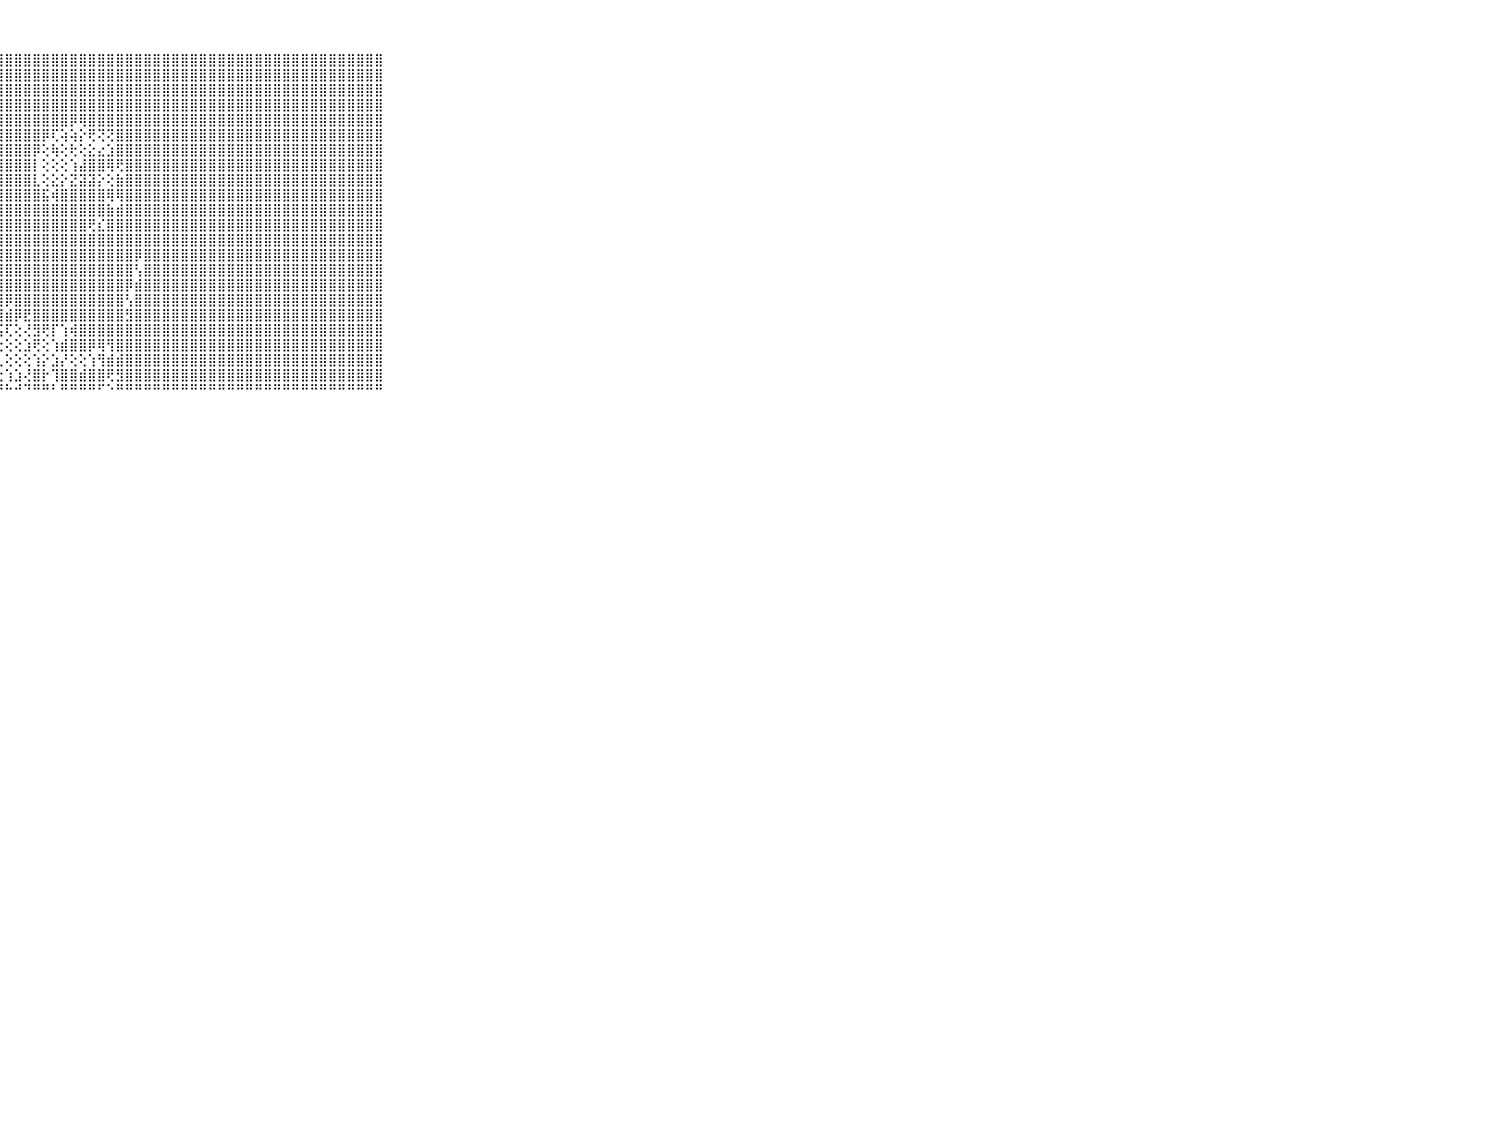

⠀⠀⠀⠀⠀⠀⠀⠀⠀⠀⠀⣿⣿⣿⣿⣿⣿⣿⣿⣿⣿⣿⣿⣿⣿⣿⣿⣿⣿⣿⣿⣿⣿⣿⣿⣿⣿⣿⣿⣿⣿⣿⣿⣿⣿⣿⣿⣿⣿⣿⣿⣿⣿⣿⣿⣿⣿⣿⣿⣿⣿⣿⣿⣿⣿⣿⣿⣿⣿⠀⠀⠀⠀⠀⠀⠀⠀⠀⠀⠀⠀
⠀⠀⠀⠀⠀⠀⠀⠀⠀⠀⠀⣿⣿⣿⣿⣿⣿⣿⣿⣿⣿⣿⣿⣿⣿⣿⣿⣿⣿⣿⣿⣿⣿⣿⣿⣿⣿⣿⣿⣿⣿⣿⣿⣿⣿⣿⣿⣿⣿⣿⣿⣿⣿⣿⣿⣿⣿⣿⣿⣿⣿⣿⣿⣿⣿⣿⣿⣿⣿⠀⠀⠀⠀⠀⠀⠀⠀⠀⠀⠀⠀
⠀⠀⠀⠀⠀⠀⠀⠀⠀⠀⠀⣿⣿⣿⣿⣿⣿⣿⣿⣿⣿⣿⣿⣿⣿⣿⣿⣿⣿⣿⣿⣿⣿⣿⣿⣿⣿⣿⣿⣿⣿⣿⣿⣿⣿⣿⣿⣿⣿⣿⣿⣿⣿⣿⣿⣿⣿⣿⣿⣿⣿⣿⣿⣿⣿⣿⣿⣿⣿⠀⠀⠀⠀⠀⠀⠀⠀⠀⠀⠀⠀
⠀⠀⠀⠀⠀⠀⠀⠀⠀⠀⠀⣿⣿⣿⣿⣿⣿⣿⣿⣿⣿⣿⣿⣿⣿⣿⣿⣿⣿⣿⣿⣿⣿⣿⣿⣿⣿⣿⣿⣿⣿⣿⣿⣿⣿⣿⣿⣿⣿⣿⣿⣿⣿⣿⣿⣿⣿⣿⣿⣿⣿⣿⣿⣿⣿⣿⣿⣿⣿⠀⠀⠀⠀⠀⠀⠀⠀⠀⠀⠀⠀
⠀⠀⠀⠀⠀⠀⠀⠀⠀⠀⠀⣿⣿⣿⣿⣿⣿⣿⣿⣿⣿⣿⣿⣿⣿⣿⣿⣿⣿⣿⣿⣿⣿⣿⣿⡿⢿⣿⣿⣿⣿⣿⣿⣿⣿⣿⣿⣿⣿⣿⣿⣿⣿⣿⣿⣿⣿⣿⣿⣿⣿⣿⣿⣿⣿⣿⣿⣿⣿⠀⠀⠀⠀⠀⠀⠀⠀⠀⠀⠀⠀
⠀⠀⠀⠀⠀⠀⠀⠀⠀⠀⠀⣿⣿⣿⣿⣿⣿⣿⣿⣿⣿⣿⣿⣿⣿⣿⣿⣿⣿⣿⣿⣿⡿⢏⢵⢵⡕⢟⢝⢝⣿⣿⣿⣿⣿⣿⣿⣿⣿⣿⣿⣿⣿⣿⣿⣿⣿⣿⣿⣿⣿⣿⣿⣿⣿⣿⣿⣿⣿⠀⠀⠀⠀⠀⠀⠀⠀⠀⠀⠀⠀
⠀⠀⠀⠀⠀⠀⠀⠀⠀⠀⠀⣿⣿⣿⣿⣿⣿⣿⣿⣿⣿⣿⣿⣿⣿⣿⣿⣿⣿⣿⣿⡿⢕⢷⢕⢗⢕⣕⣔⣱⣿⣿⣿⣿⣿⣿⣿⣿⣿⣿⣿⣿⣿⣿⣿⣿⣿⣿⣿⣿⣿⣿⣿⣿⣿⣿⣿⣿⣿⠀⠀⠀⠀⠀⠀⠀⠀⠀⠀⠀⠀
⠀⠀⠀⠀⠀⠀⠀⠀⠀⠀⠀⣿⣿⣿⣿⣿⣿⣿⣿⣿⣿⣿⣿⣿⣿⣿⣿⣿⣿⣿⣿⡇⢕⢕⢕⢱⣼⣿⣿⢿⢟⣿⣿⣿⣿⣿⣿⣿⣿⣿⣿⣿⣿⣿⣿⣿⣿⣿⣿⣿⣿⣿⣿⣿⣿⣿⣿⣿⣿⠀⠀⠀⠀⠀⠀⠀⠀⠀⠀⠀⠀
⠀⠀⠀⠀⠀⠀⠀⠀⠀⠀⠀⣿⣿⣿⣿⣿⣿⣿⣿⣿⣿⣿⣿⣿⣿⣿⣿⣿⣿⣿⣿⣇⢕⣕⡕⣝⣽⣽⡕⢕⣷⣿⣿⣿⣿⣿⣿⣿⣿⣿⣿⣿⣿⣿⣿⣿⣿⣿⣿⣿⣿⣿⣿⣿⣿⣿⣿⣿⣿⠀⠀⠀⠀⠀⠀⠀⠀⠀⠀⠀⠀
⠀⠀⠀⠀⠀⠀⠀⠀⠀⠀⠀⣿⣿⣿⣿⣿⣿⣿⣿⣿⣿⣿⣿⣿⣿⣿⣿⣿⣿⣿⣿⣿⣯⢾⣿⣿⣿⣿⣿⢿⢿⣿⣿⣿⣿⣿⣿⣿⣿⣿⣿⣿⣿⣿⣿⣿⣿⣿⣿⣿⣿⣿⣿⣿⣿⣿⣿⣿⣿⠀⠀⠀⠀⠀⠀⠀⠀⠀⠀⠀⠀
⠀⠀⠀⠀⠀⠀⠀⠀⠀⠀⠀⣿⣿⣿⣿⣿⣿⣿⣿⣿⣿⣿⣿⣿⣿⣿⣿⣿⣿⣿⣿⣿⣿⣿⣿⣿⣿⣿⣿⣷⣾⣿⣿⣿⣿⣿⣿⣿⣿⣿⣿⣿⣿⣿⣿⣿⣿⣿⣿⣿⣿⣿⣿⣿⣿⣿⣿⣿⣿⠀⠀⠀⠀⠀⠀⠀⠀⠀⠀⠀⠀
⠀⠀⠀⠀⠀⠀⠀⠀⠀⠀⠀⣿⣿⣿⣿⣿⣿⣿⣿⣿⣿⣿⣿⣿⣿⣿⣿⣿⣿⣿⣿⣿⣿⣿⣿⣿⣿⢟⣎⣿⣿⣿⣿⣿⣿⣿⣿⣿⣿⣿⣿⣿⣿⣿⣿⣿⣿⣿⣿⣿⣿⣿⣿⣿⣿⣿⣿⣿⣿⠀⠀⠀⠀⠀⠀⠀⠀⠀⠀⠀⠀
⠀⠀⠀⠀⠀⠀⠀⠀⠀⠀⠀⣿⣿⣿⣿⣿⣿⣿⣿⣿⣿⣿⣿⣿⣿⣿⣿⣿⣿⣿⣿⣿⣿⣿⣿⣿⣿⣿⣿⣿⣿⣿⣿⣿⣿⣿⣿⣿⣿⣿⣿⣿⣿⣿⣿⣿⣿⣿⣿⣿⣿⣿⣿⣿⣿⣿⣿⣿⣿⠀⠀⠀⠀⠀⠀⠀⠀⠀⠀⠀⠀
⠀⠀⠀⠀⠀⠀⠀⠀⠀⠀⠀⣿⣿⣿⣿⣿⣿⣿⣿⣿⣿⣿⣿⣿⣿⣿⣿⣿⣿⣿⣿⣿⣿⣿⣿⣿⣿⣿⣿⣿⣿⣿⡿⣿⣿⣿⣿⣿⣿⣿⣿⣿⣿⣿⣿⣿⣿⣿⣿⣿⣿⣿⣿⣿⣿⣿⣿⣿⣿⠀⠀⠀⠀⠀⠀⠀⠀⠀⠀⠀⠀
⠀⠀⠀⠀⠀⠀⠀⠀⠀⠀⠀⣿⣿⣿⣿⣿⣿⣿⣿⣿⣿⣿⣿⣿⣿⣿⣿⣿⣿⣿⣿⣿⣿⣿⣿⣿⣿⣿⣿⣿⣿⣿⢣⣿⣿⣿⣿⣿⣿⣿⣿⣿⣿⣿⣿⣿⣿⣿⣿⣿⣿⣿⣿⣿⣿⣿⣿⣿⣿⠀⠀⠀⠀⠀⠀⠀⠀⠀⠀⠀⠀
⠀⠀⠀⠀⠀⠀⠀⠀⠀⠀⠀⣿⣿⣿⣿⣿⣿⣿⣿⣿⣿⣿⣿⣿⣿⣿⣿⣿⣿⣿⣿⣿⣿⣿⣿⣿⣿⣿⣿⣿⣿⡿⣾⣿⣿⣿⣿⣿⣿⣿⣿⣿⣿⣿⣿⣿⣿⣿⣿⣿⣿⣿⣿⣿⣿⣿⣿⣿⣿⠀⠀⠀⠀⠀⠀⠀⠀⠀⠀⠀⠀
⠀⠀⠀⠀⠀⠀⠀⠀⠀⠀⠀⣿⣿⣿⣿⣿⣿⣿⣿⣿⣿⣿⡿⣿⣿⣿⣿⣿⡿⣿⣿⣿⣿⣿⣿⣿⣿⣿⣿⣿⣿⢣⣿⣿⣿⣿⣿⣿⣿⣿⣿⣿⣿⣿⣿⣿⣿⣿⣿⣿⣿⣿⣿⣿⣿⣿⣿⣿⣿⠀⠀⠀⠀⠀⠀⠀⠀⠀⠀⠀⠀
⠀⠀⠀⠀⠀⠀⠀⠀⠀⠀⠀⣿⣿⣿⣿⣿⣿⣿⣿⣿⣿⣿⣿⢟⣵⣵⣿⣿⣾⡿⣟⣿⣿⣿⣿⣿⣿⣿⣿⣿⣿⣻⣿⣿⣿⣿⣿⣿⣿⣿⣿⣿⣿⣿⣿⣿⣿⣿⣿⣿⣿⣿⣿⣿⣿⣿⣿⣿⣿⠀⠀⠀⠀⠀⠀⠀⠀⠀⠀⠀⠀
⠀⠀⠀⠀⠀⠀⠀⠀⠀⠀⠀⣿⣿⣿⣿⣿⣿⣿⣿⣿⣿⣿⣿⣿⡟⣿⣿⣯⢏⢕⢜⣻⢟⡏⢱⢾⣿⣿⣿⣿⣿⣿⣿⣿⣿⣿⣿⣿⣿⣿⣿⣿⣿⣿⣿⣿⣿⣿⣿⣿⣿⣿⣿⣿⣿⣿⣿⣿⣿⠀⠀⠀⠀⠀⠀⠀⠀⠀⠀⠀⠀
⠀⠀⠀⠀⠀⠀⠀⠀⠀⠀⠀⣿⣿⣿⣿⣿⣿⣿⣿⣿⣿⣿⣿⡿⡕⢝⢏⢕⢕⢕⣱⢟⢕⢱⣾⣿⣿⡿⢿⢻⣿⣿⣿⣿⣿⣿⣿⣿⣿⣿⣿⣿⣿⣿⣿⣿⣿⣿⣿⣿⣿⣿⣿⣿⣿⣿⣿⣿⣿⠀⠀⠀⠀⠀⠀⠀⠀⠀⠀⠀⠀
⠀⠀⠀⠀⠀⠀⠀⠀⠀⠀⠀⣿⣿⣿⣿⣿⣿⣿⣿⣿⣿⣿⣿⣿⣿⣷⣷⢇⢕⢕⢕⢱⡕⣱⡜⢕⢕⢱⢻⣾⣾⣿⣿⣿⣿⣿⣿⣿⣿⣿⣿⣿⣿⣿⣿⣿⣿⣿⣿⣿⣿⣿⣿⣿⣿⣿⣿⣿⣿⠀⠀⠀⠀⠀⠀⠀⠀⠀⠀⠀⠀
⠀⠀⠀⠀⠀⠀⠀⠀⠀⠀⠀⣿⣿⣿⣿⣿⣿⣿⣿⣿⣿⣿⣿⣿⣿⣿⣿⣕⢱⣱⢜⣿⡗⢹⣿⣿⣾⣿⣿⢟⣻⣿⣿⣿⣿⣿⣿⣿⣿⣿⣿⣿⣿⣿⣿⣿⣿⣿⣿⣿⣿⣿⣿⣿⣿⣿⣿⣿⣿⠀⠀⠀⠀⠀⠀⠀⠀⠀⠀⠀⠀
⠀⠀⠀⠀⠀⠀⠀⠀⠀⠀⠀⠛⠛⠛⠛⠛⠛⠛⠛⠛⠛⠛⠛⠛⠛⠛⠛⠛⠓⠚⠙⠛⠛⠃⠛⠛⠛⠛⠋⠑⠛⠛⠛⠛⠛⠛⠛⠛⠛⠛⠛⠛⠛⠛⠛⠛⠛⠛⠛⠛⠛⠛⠛⠛⠛⠛⠛⠛⠛⠀⠀⠀⠀⠀⠀⠀⠀⠀⠀⠀⠀